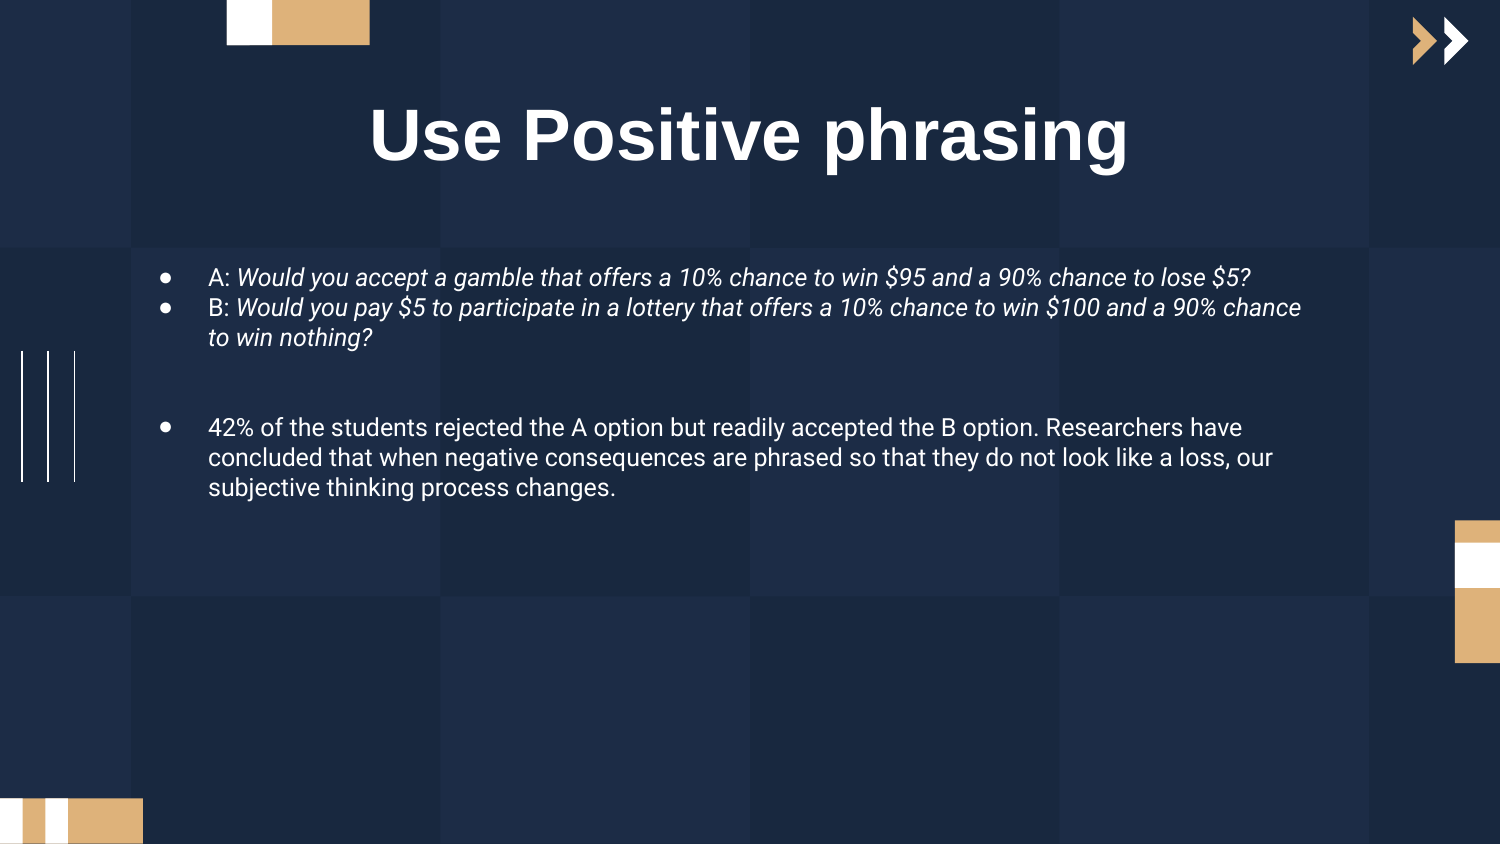

# Use Positive phrasing
A: Would you accept a gamble that offers a 10% chance to win $95 and a 90% chance to lose $5?
B: Would you pay $5 to participate in a lottery that offers a 10% chance to win $100 and a 90% chance to win nothing?

42% of the students rejected the A option but readily accepted the B option. Researchers have concluded that when negative consequences are phrased so that they do not look like a loss, our subjective thinking process changes.